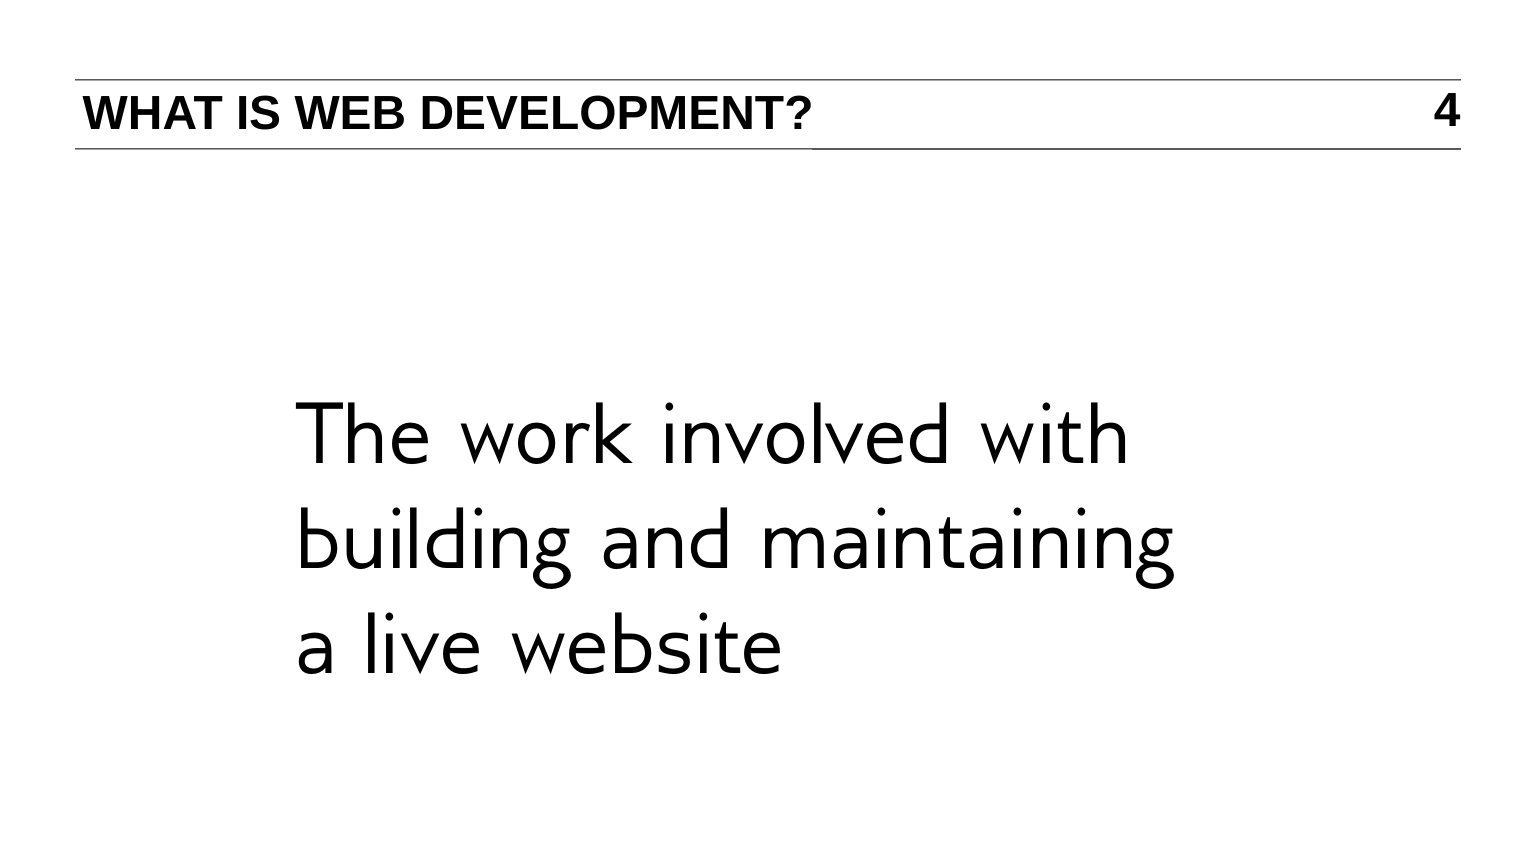

What is web development?
4

The work involved with building and maintaining a live website